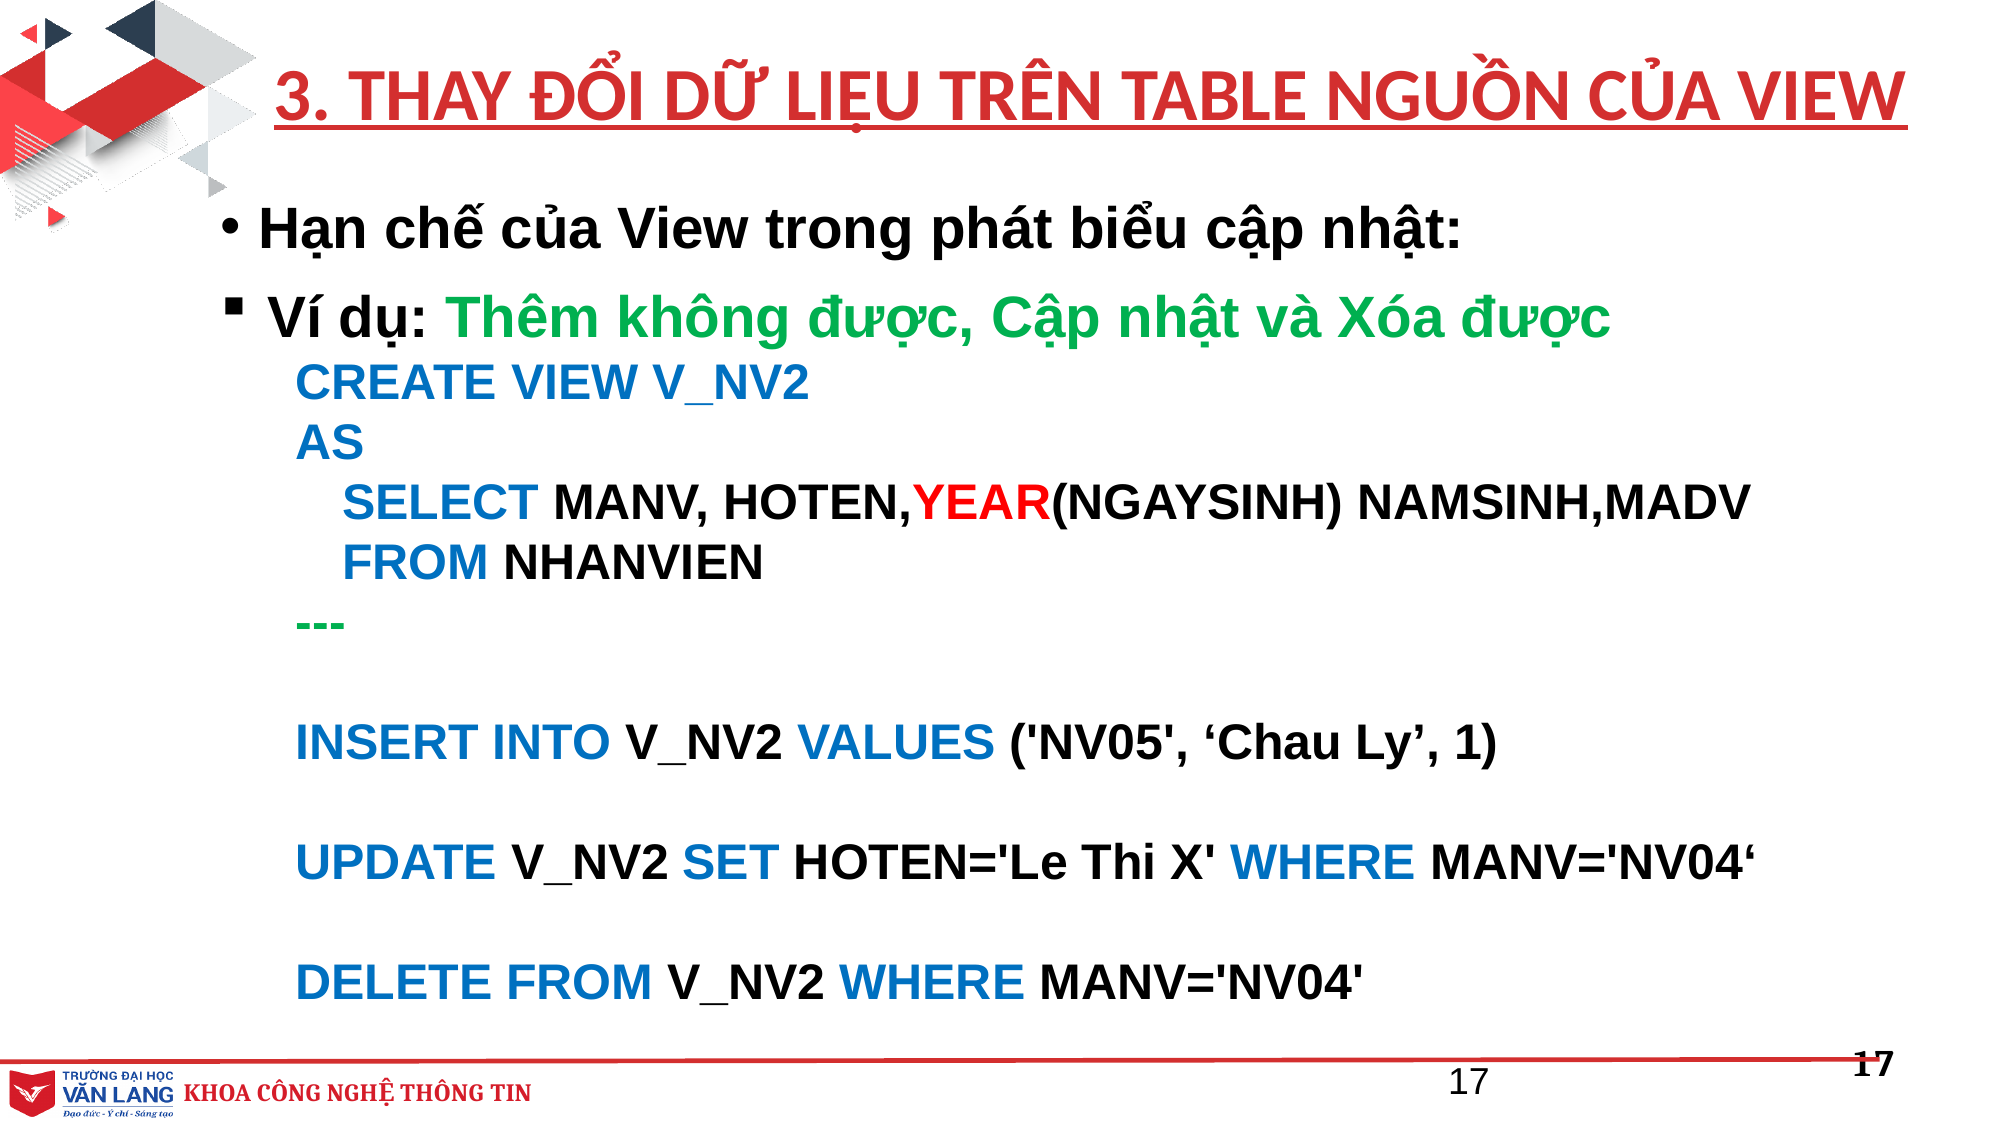

3. THAY ĐỔI DỮ LIỆU TRÊN TABLE NGUỒN CỦA VIEW

Hạn chế của View trong phát biểu cập nhật:
Ví dụ: Thêm không được, Cập nhật và Xóa được
CREATE VIEW V_NV2
AS
SELECT MANV, HOTEN,YEAR(NGAYSINH) NAMSINH,MADV
FROM NHANVIEN
---

INSERT INTO V_NV2 VALUES ('NV05', ‘Chau Ly’, 1)

UPDATE V_NV2 SET HOTEN='Le Thi X' WHERE MANV='NV04‘

DELETE FROM V_NV2 WHERE MANV='NV04'

17